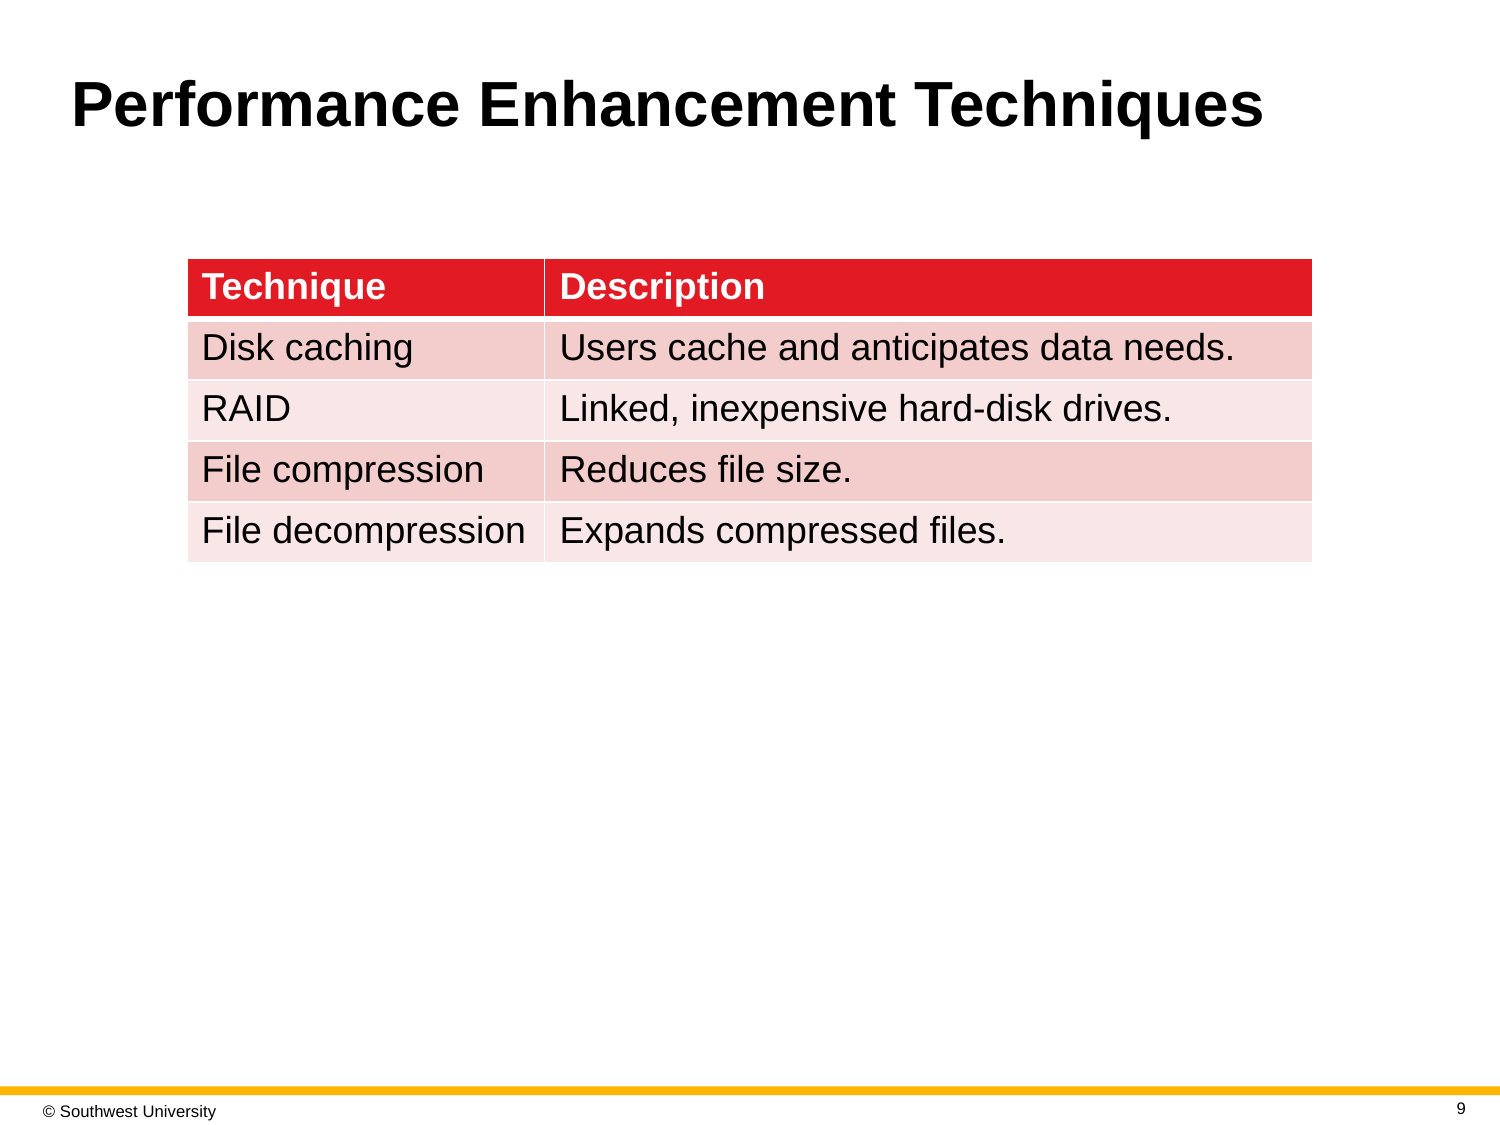

# Performance Enhancement Techniques
| Technique | Description |
| --- | --- |
| Disk caching | Users cache and anticipates data needs. |
| RAID | Linked, inexpensive hard-disk drives. |
| File compression | Reduces file size. |
| File decompression | Expands compressed files. |
9